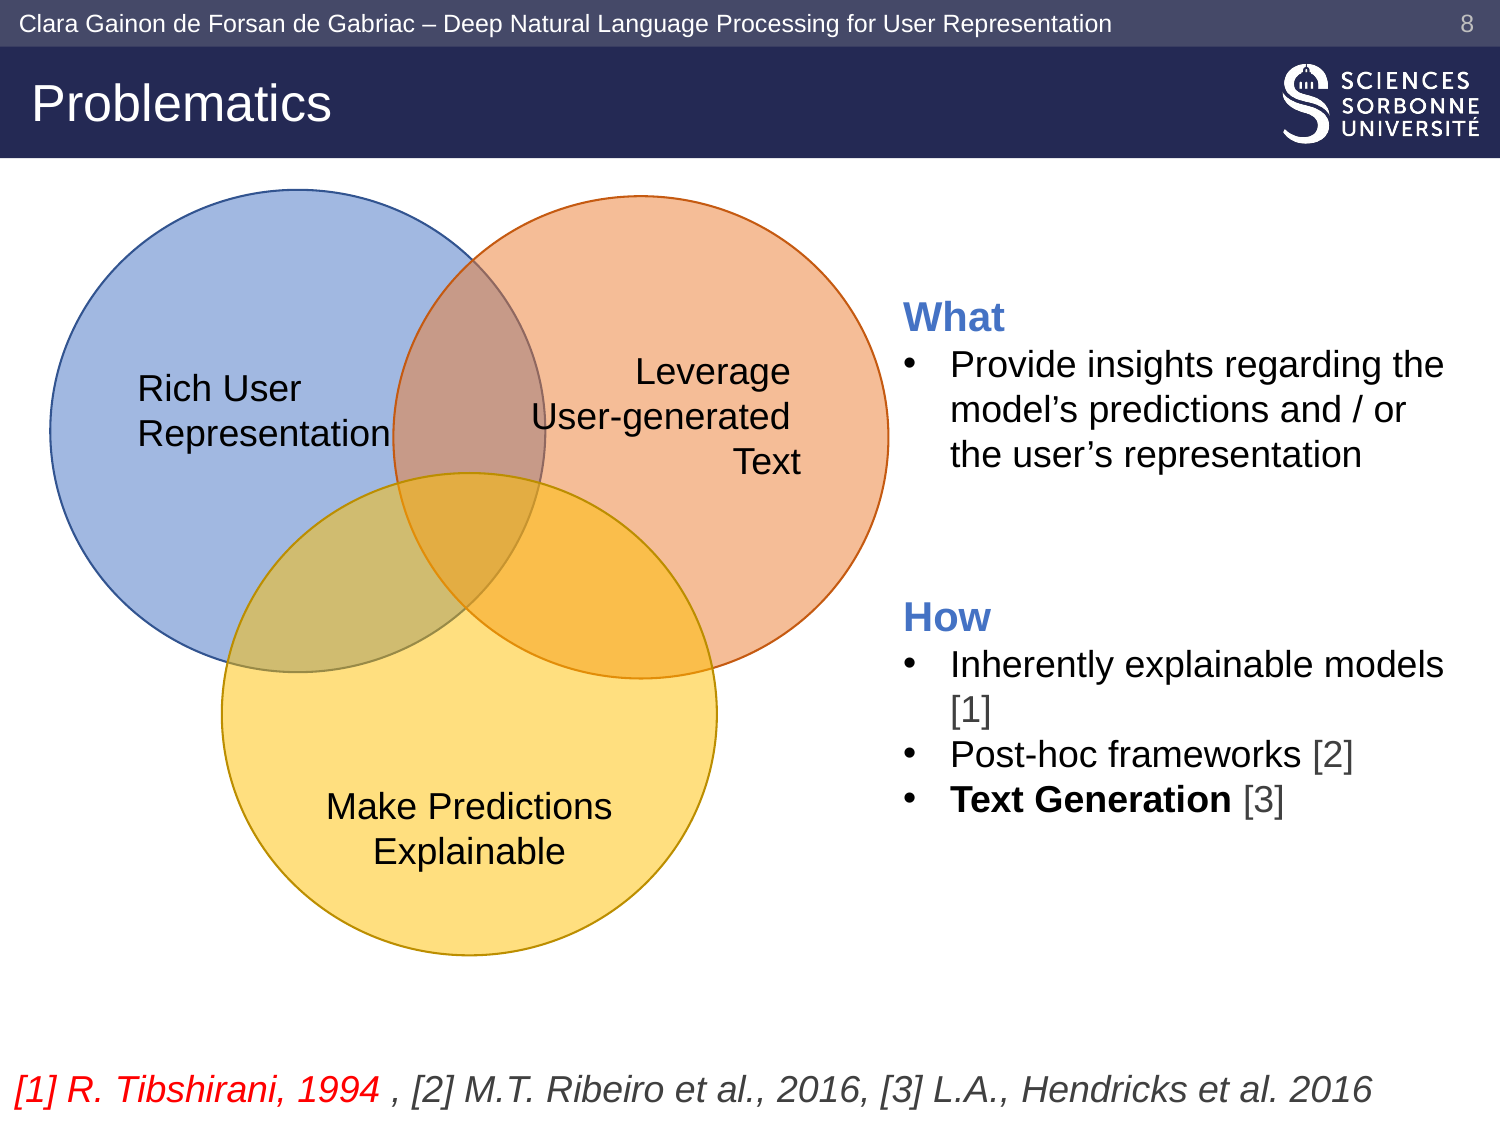

8
# Problematics
Rich User
Representation

Leverage
User-generated
Text

What
Provide insights regarding the model’s predictions and / or the user’s representation

Make Predictions Explainable
How
Inherently explainable models [1]
Post-hoc frameworks [2]
Text Generation [3]
[1] R. Tibshirani, 1994 , [2] M.T. Ribeiro et al., 2016, [3] L.A., Hendricks et al. 2016